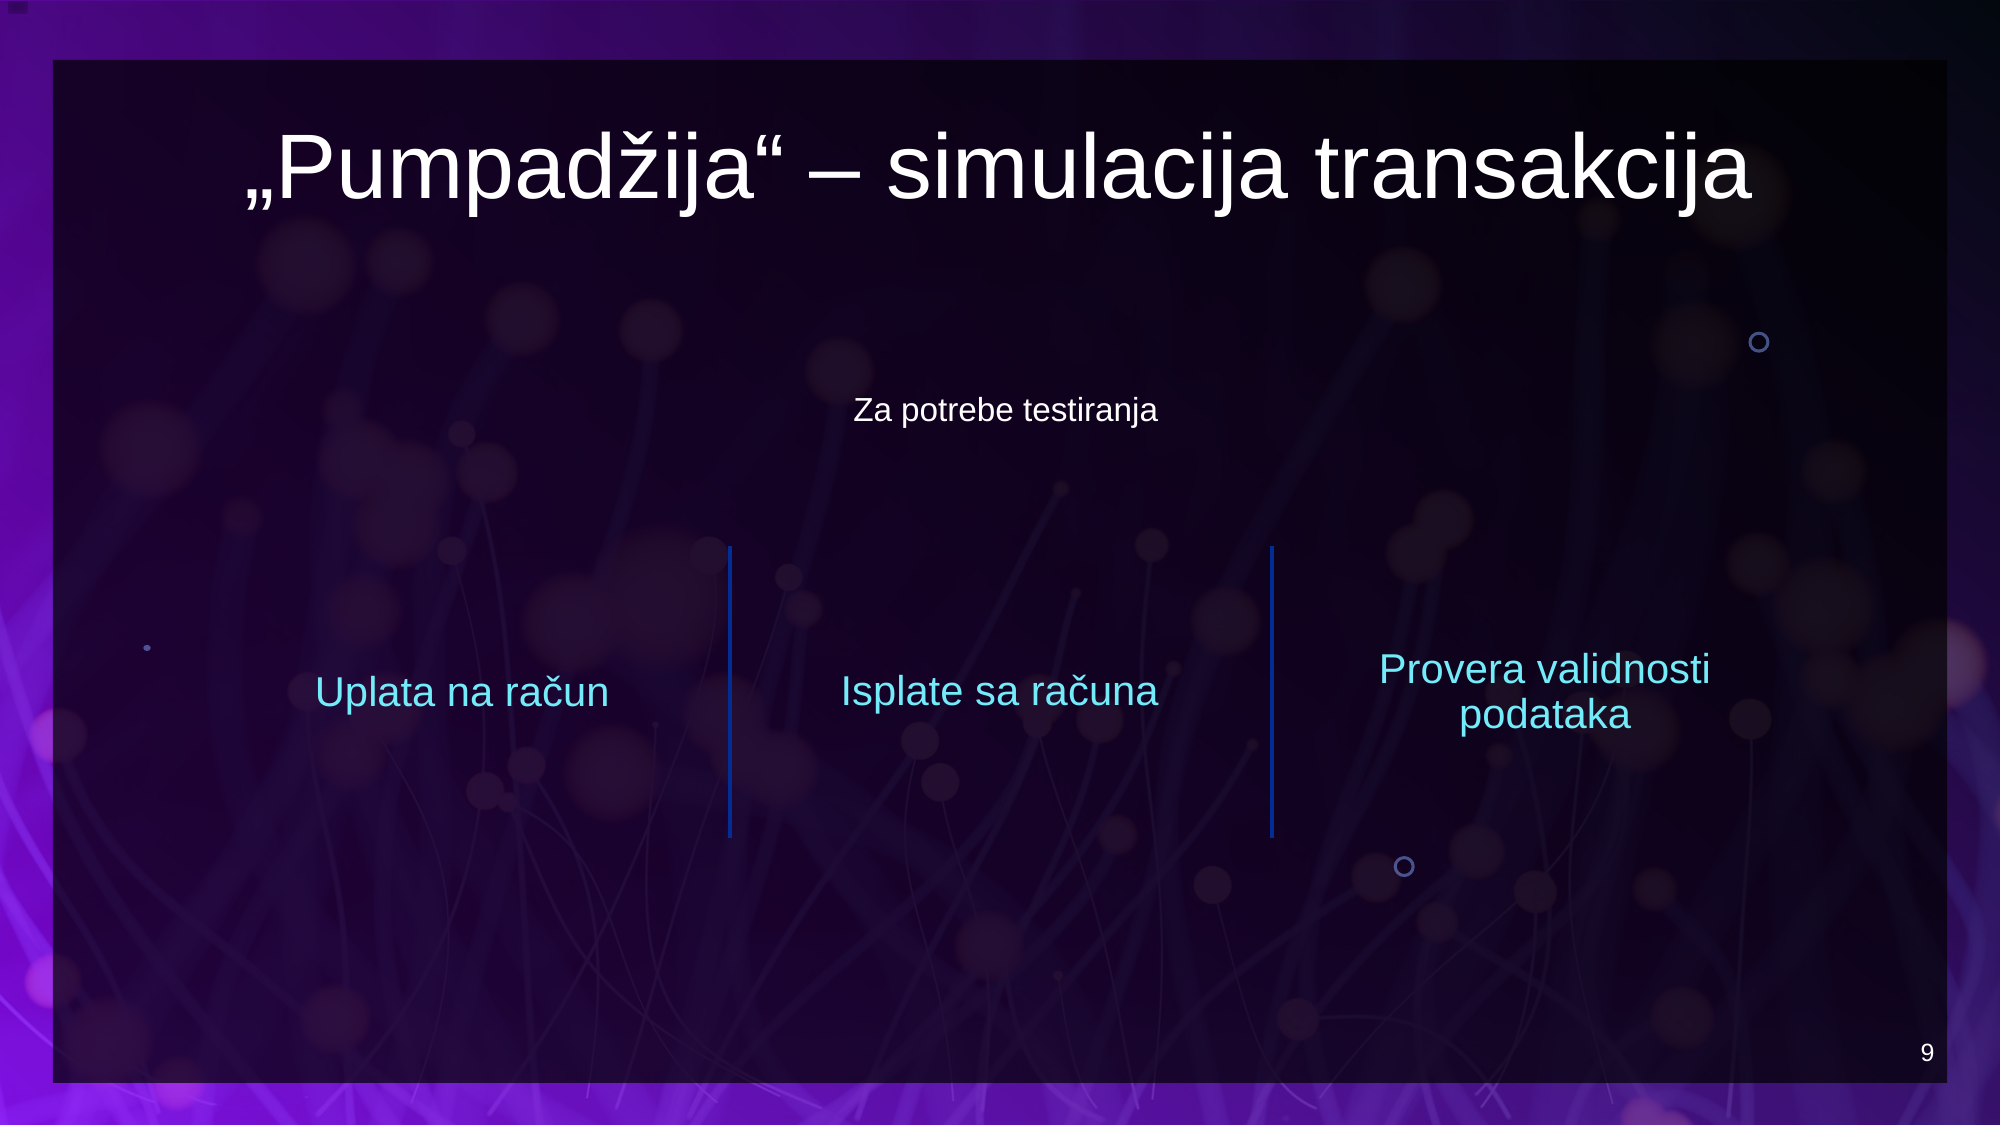

# „Pumpadžija“ – simulacija transakcija
Za potrebe testiranja
Isplate sa računa
Uplata na račun
Provera validnosti podataka
9